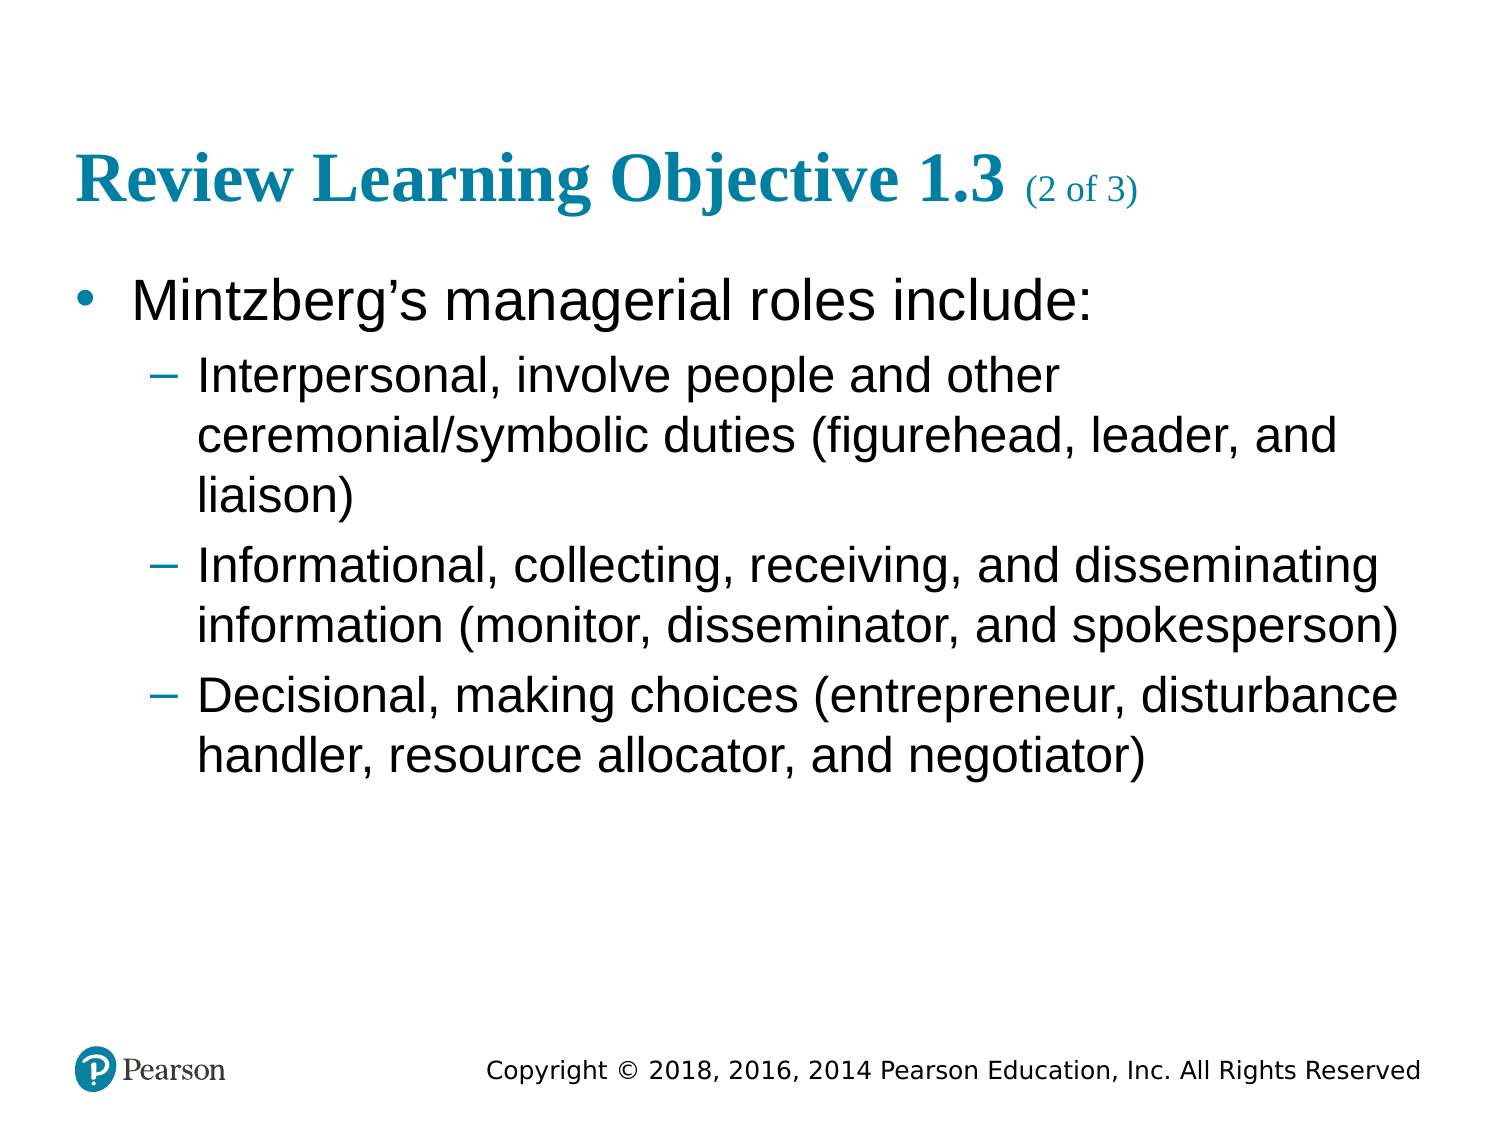

# Review Learning Objective 1.3 (2 of 3)
Mintzberg’s managerial roles include:
Interpersonal, involve people and other ceremonial/symbolic duties (figurehead, leader, and liaison)
Informational, collecting, receiving, and disseminating information (monitor, disseminator, and spokesperson)
Decisional, making choices (entrepreneur, disturbance handler, resource allocator, and negotiator)